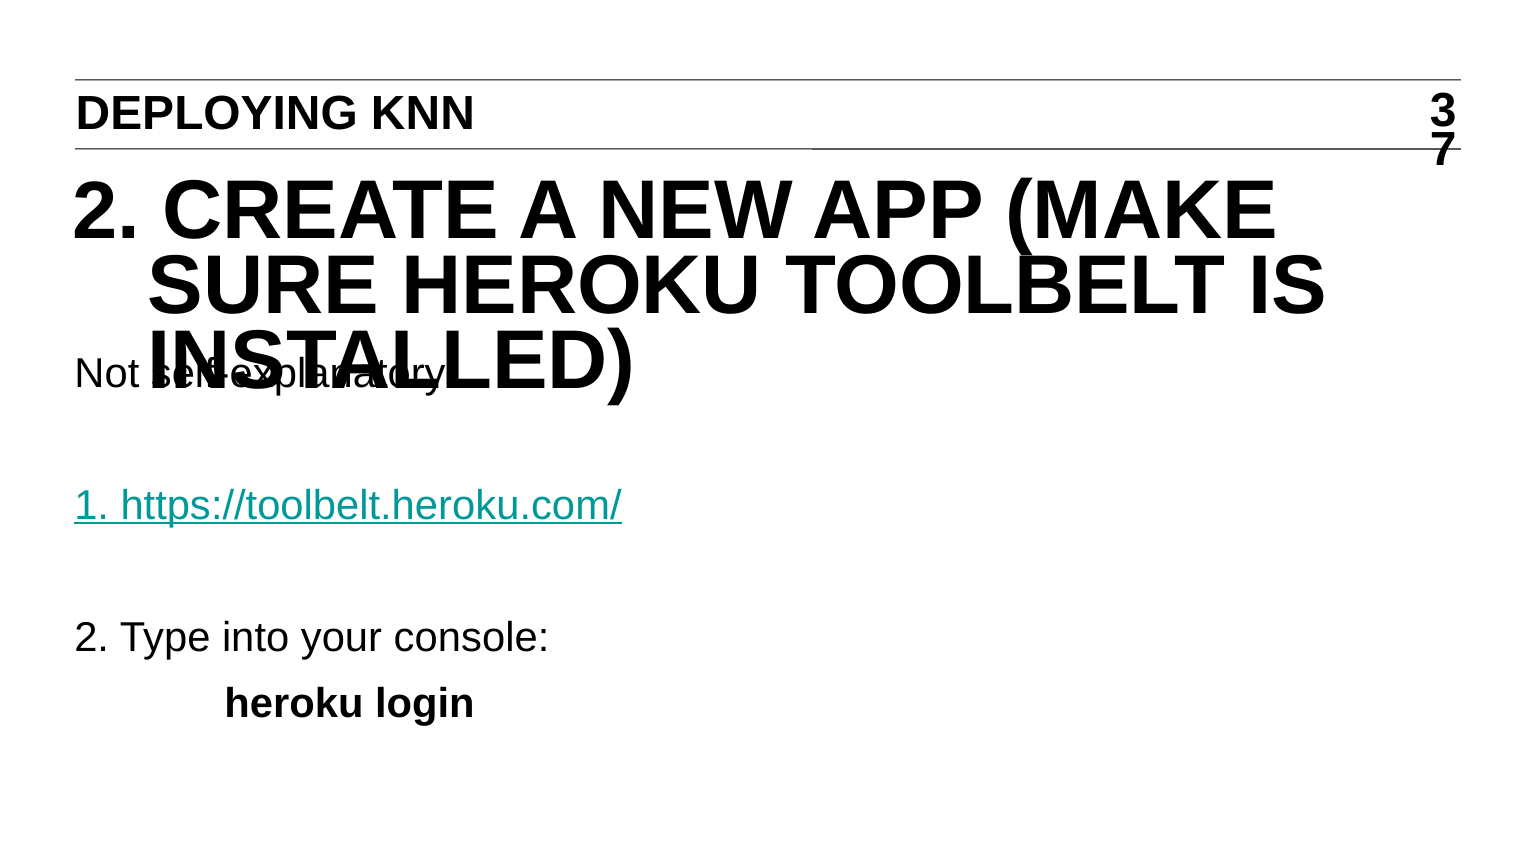

Deploying knn
37
# 2. Create a new app (make sure Heroku toolbelt is installed)
Not self-explanatory

1. https://toolbelt.heroku.com/

2. Type into your console:
	heroku login